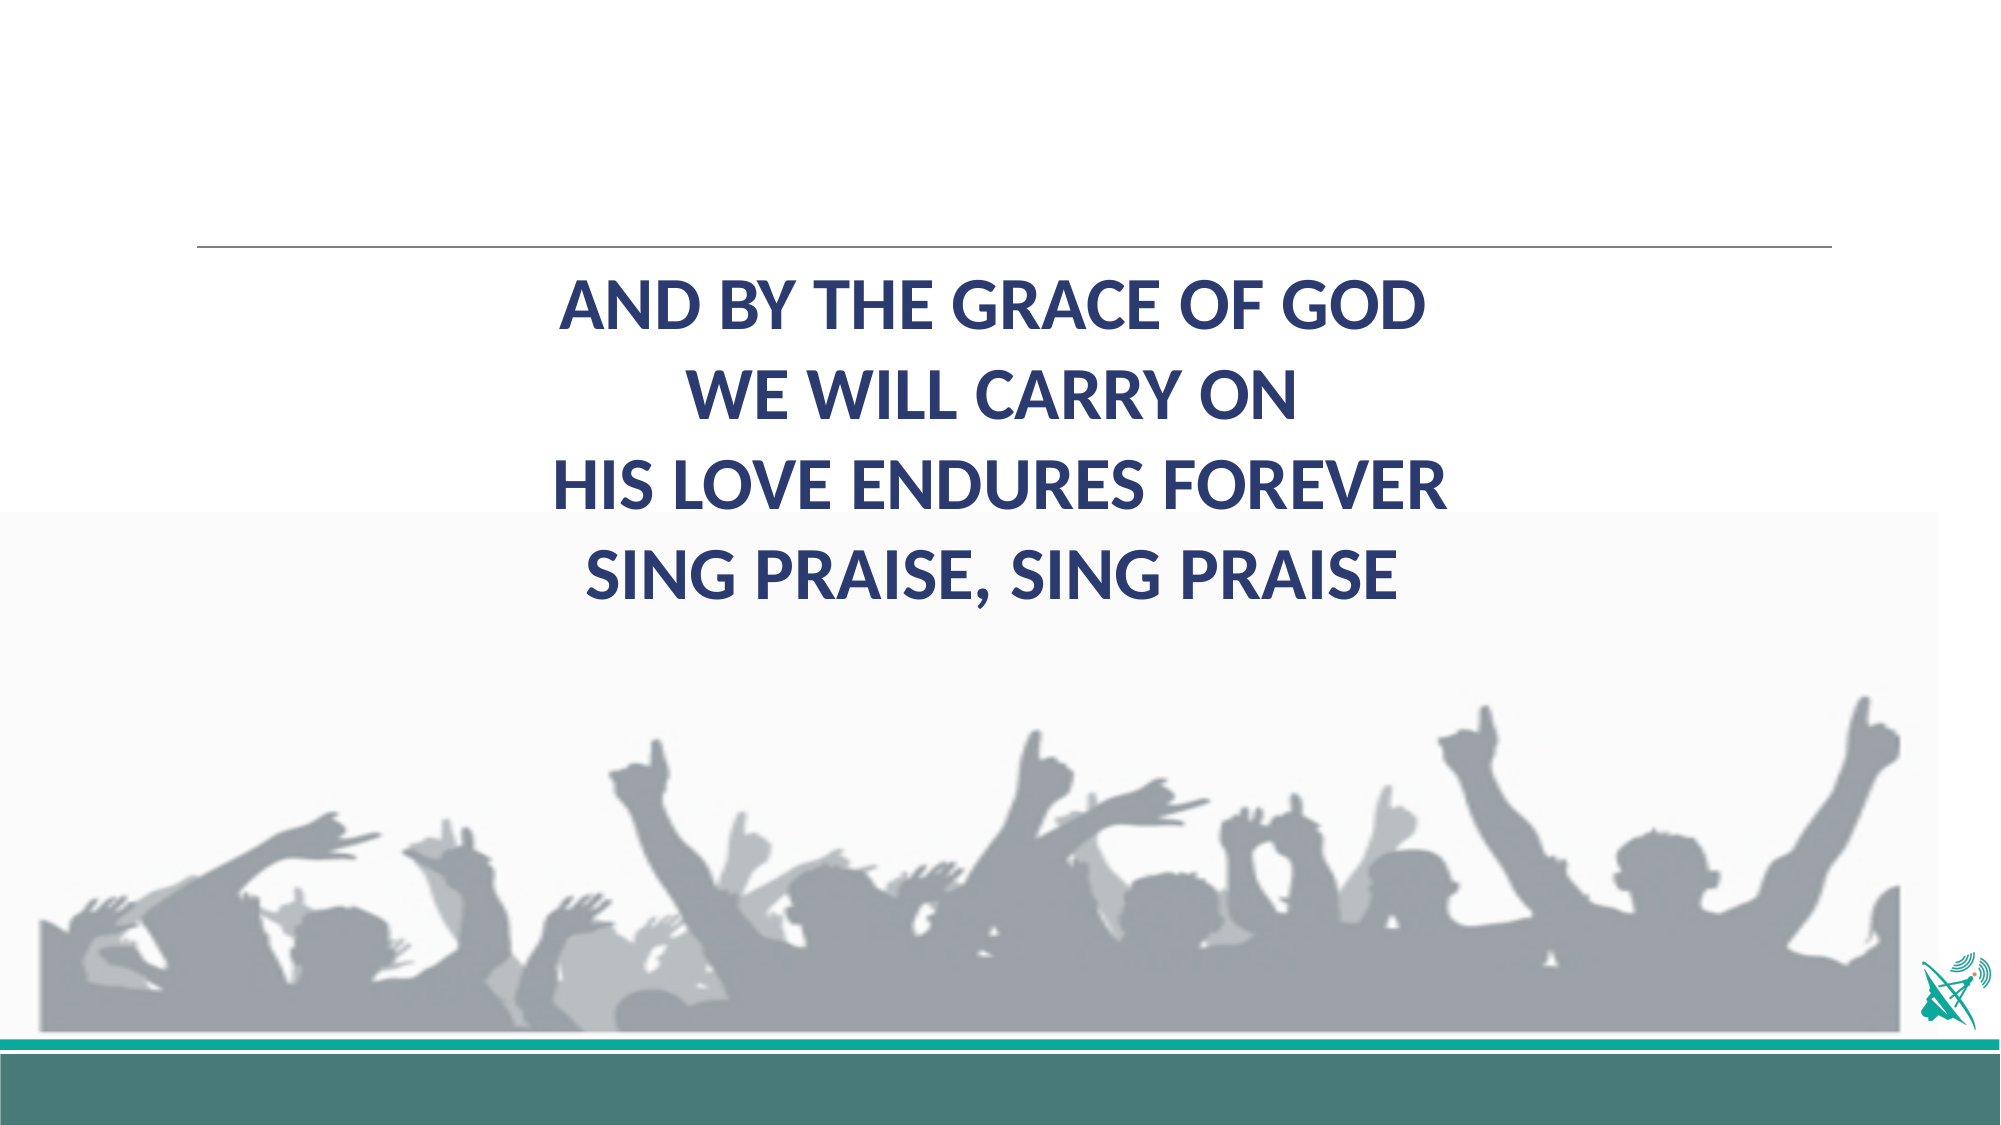

AND BY THE GRACE OF GOD
WE WILL CARRY ON
 HIS LOVE ENDURES FOREVER
SING PRAISE, SING PRAISE